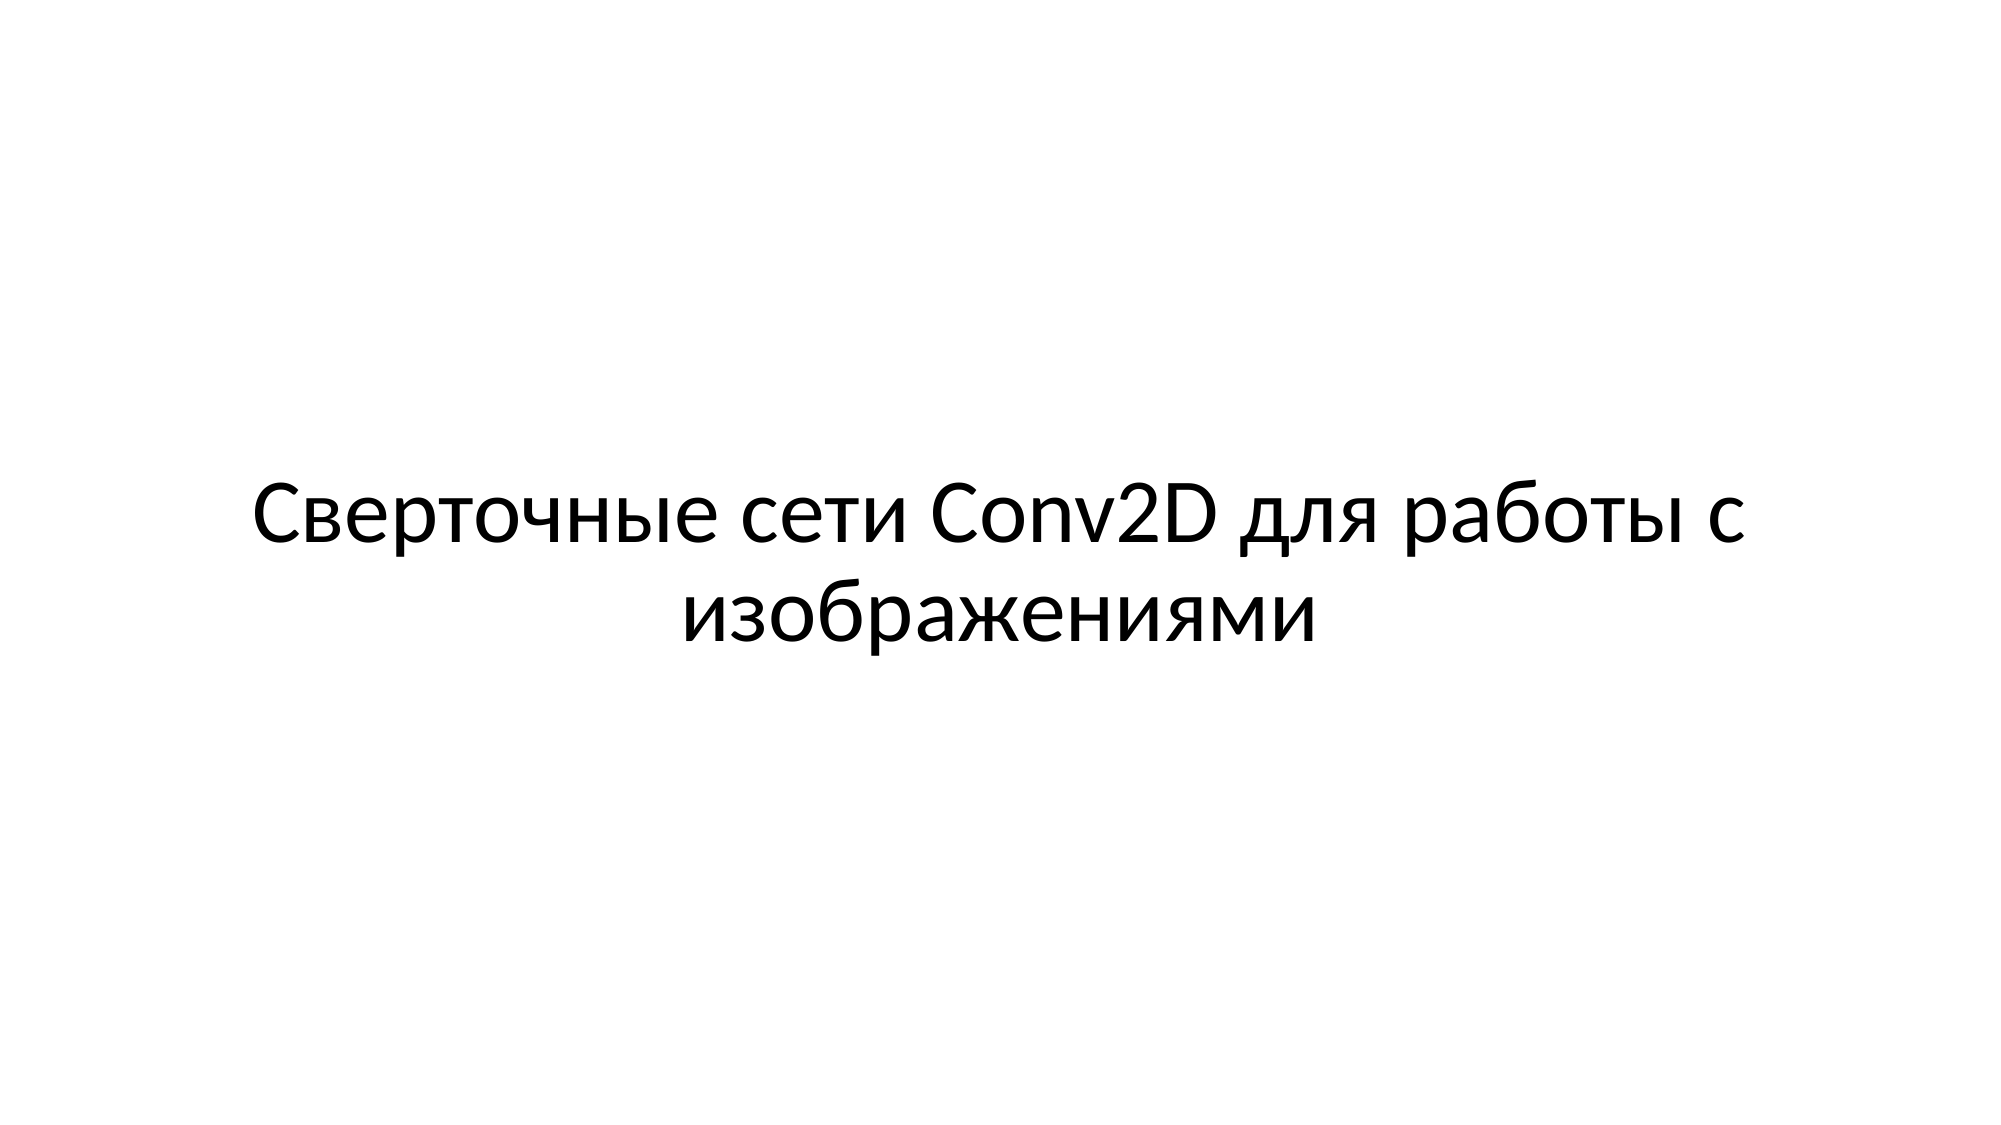

# Сверточные сети Conv2D для работы с изображениями